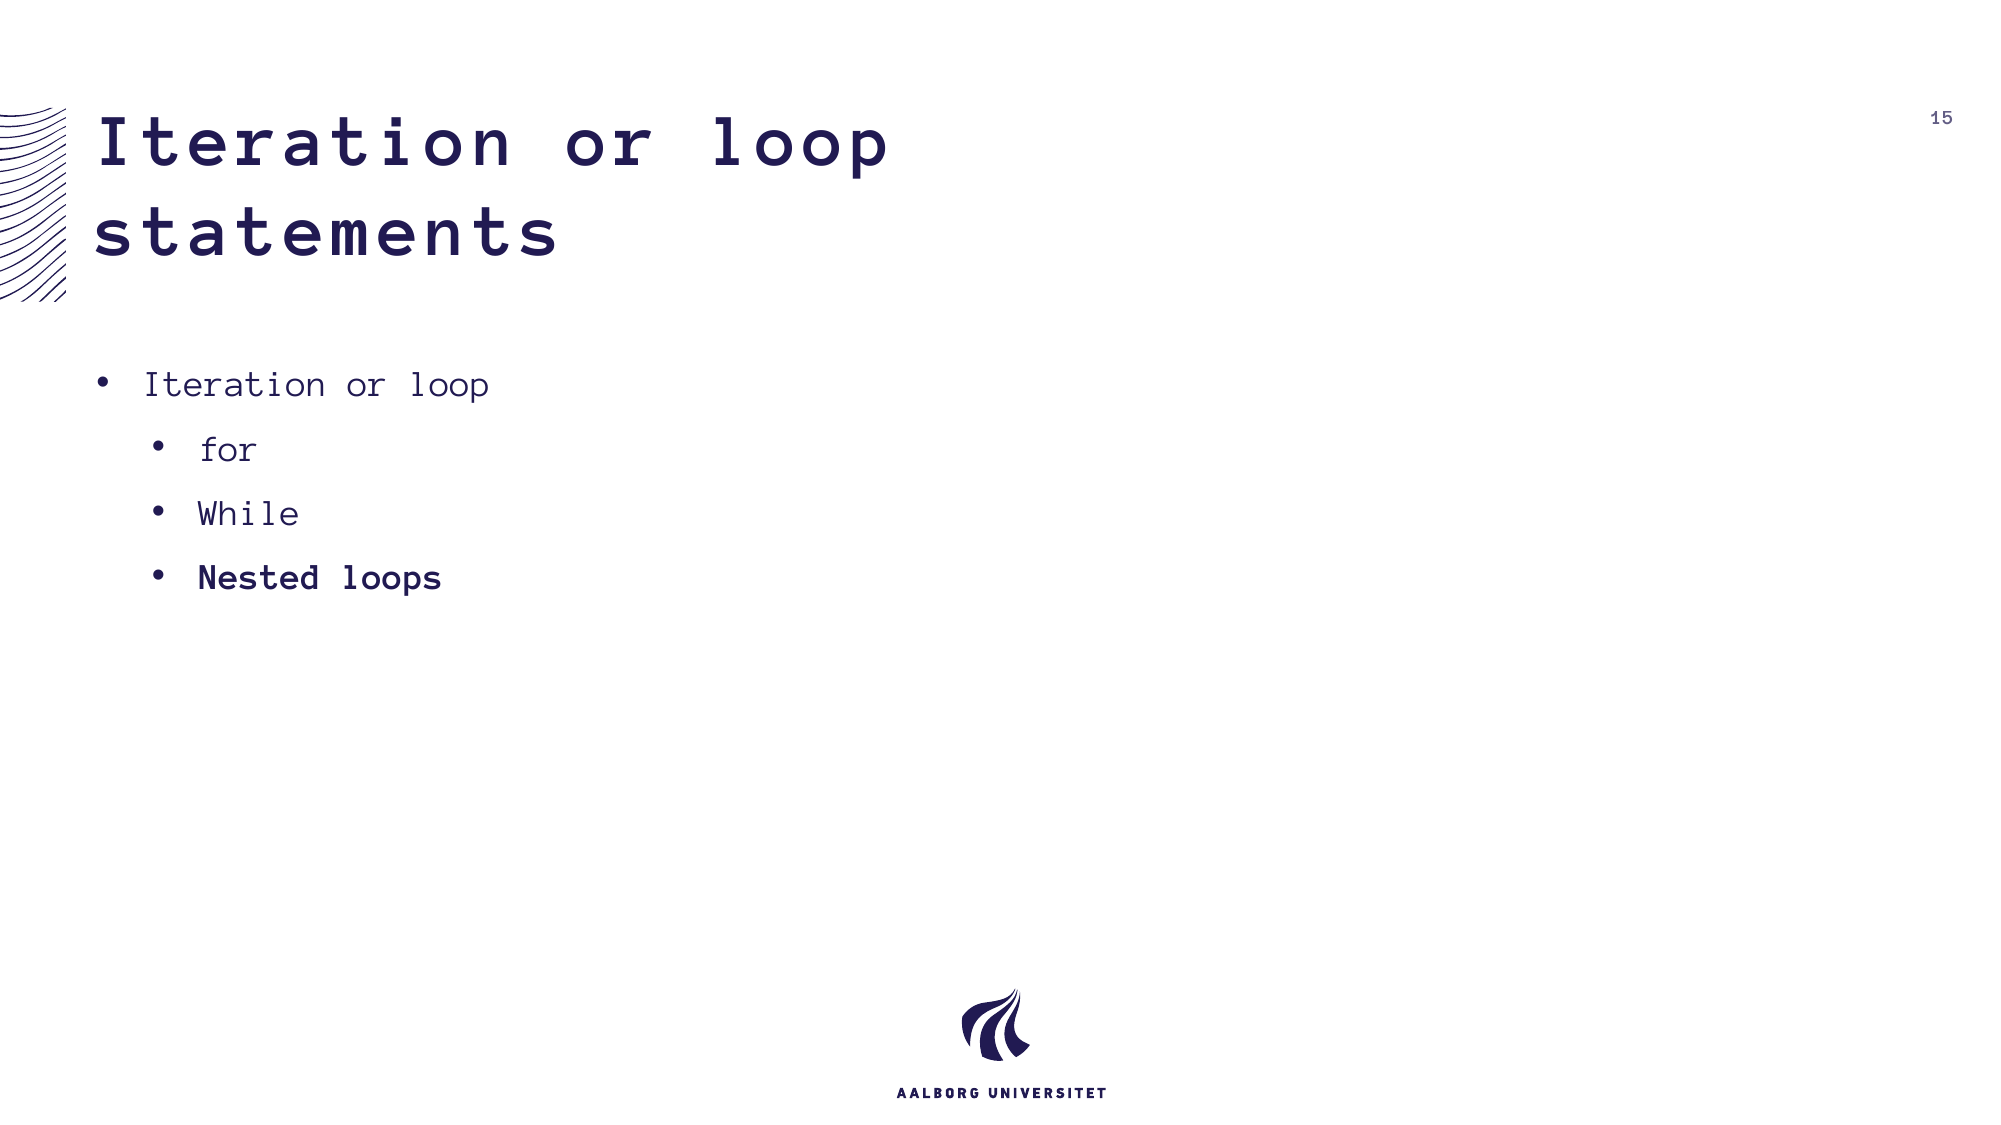

# Iteration or loop statements
15
Iteration or loop
for
While
Nested loops